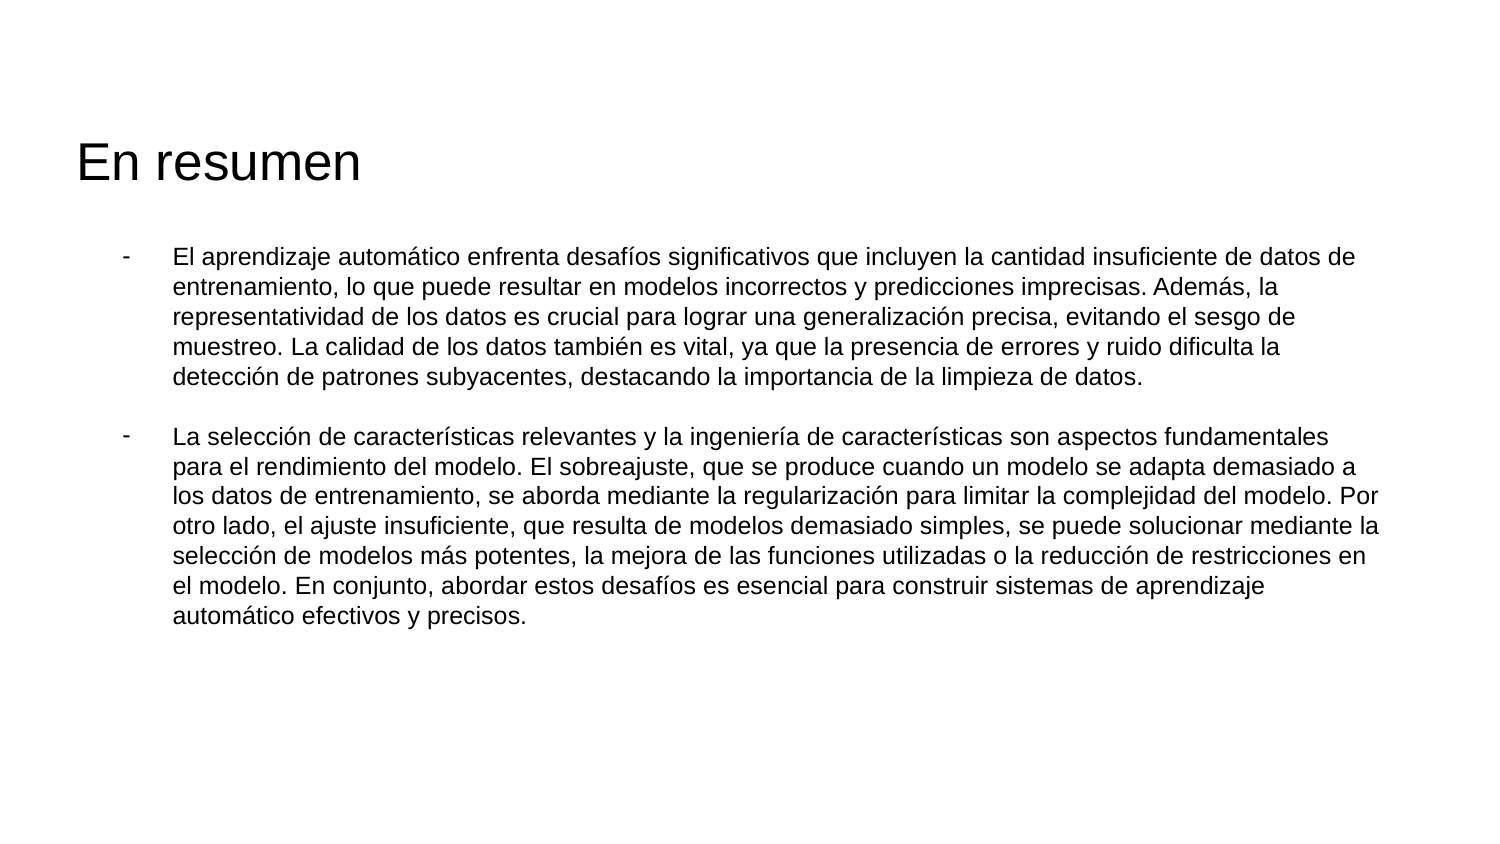

# En resumen
El aprendizaje automático enfrenta desafíos significativos que incluyen la cantidad insuficiente de datos de entrenamiento, lo que puede resultar en modelos incorrectos y predicciones imprecisas. Además, la representatividad de los datos es crucial para lograr una generalización precisa, evitando el sesgo de muestreo. La calidad de los datos también es vital, ya que la presencia de errores y ruido dificulta la detección de patrones subyacentes, destacando la importancia de la limpieza de datos.

La selección de características relevantes y la ingeniería de características son aspectos fundamentales para el rendimiento del modelo. El sobreajuste, que se produce cuando un modelo se adapta demasiado a los datos de entrenamiento, se aborda mediante la regularización para limitar la complejidad del modelo. Por otro lado, el ajuste insuficiente, que resulta de modelos demasiado simples, se puede solucionar mediante la selección de modelos más potentes, la mejora de las funciones utilizadas o la reducción de restricciones en el modelo. En conjunto, abordar estos desafíos es esencial para construir sistemas de aprendizaje automático efectivos y precisos.